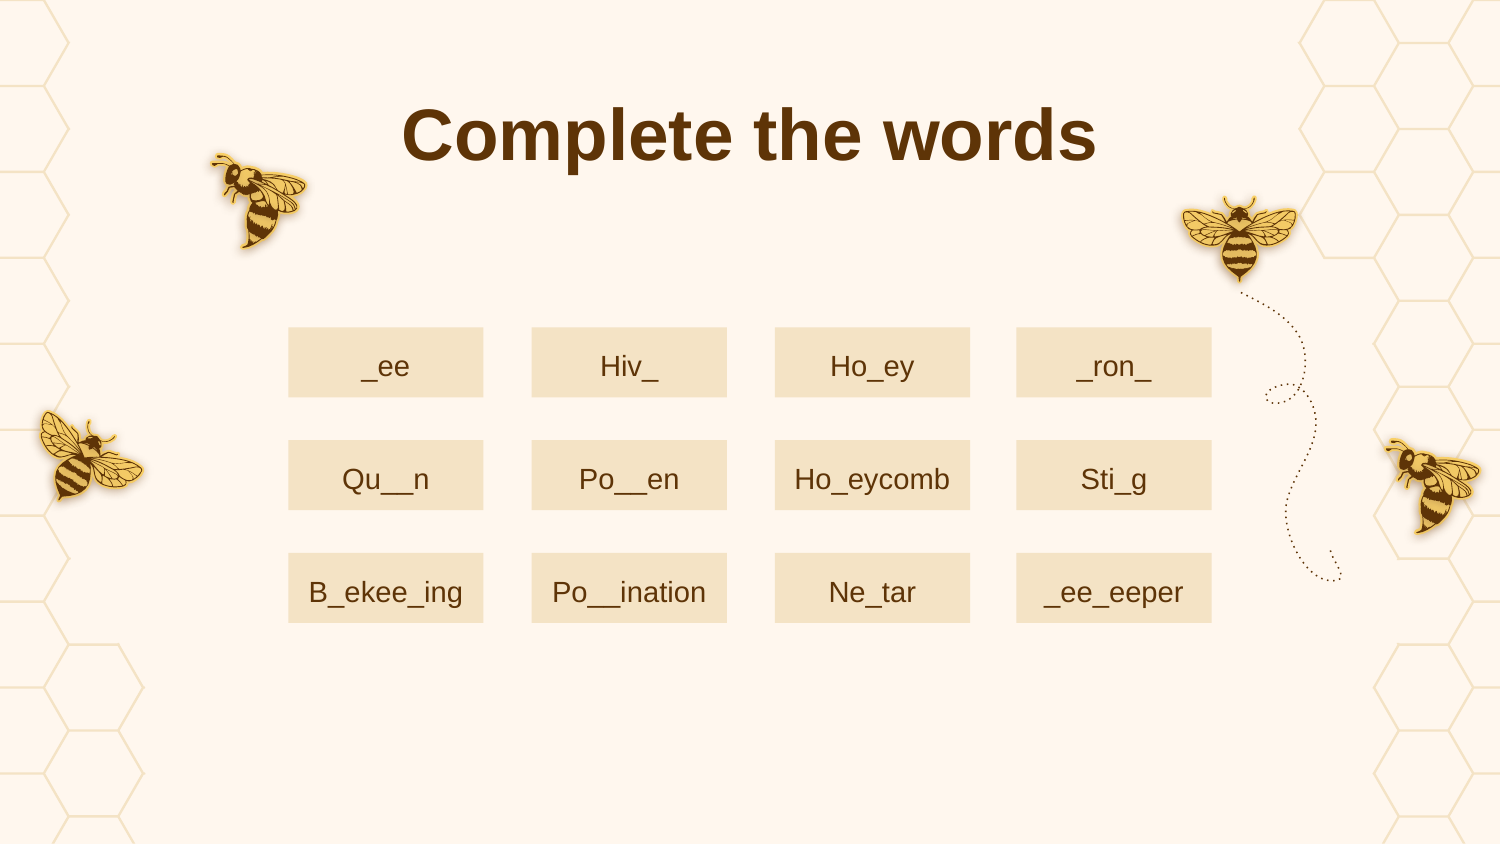

# Complete the words

_ee
Hiv_
Ho_ey
_ron_
Qu__n
Po__en
Ho_eycomb
Sti_g
B_ekee_ing
Po__ination
Ne_tar
_ee_eeper